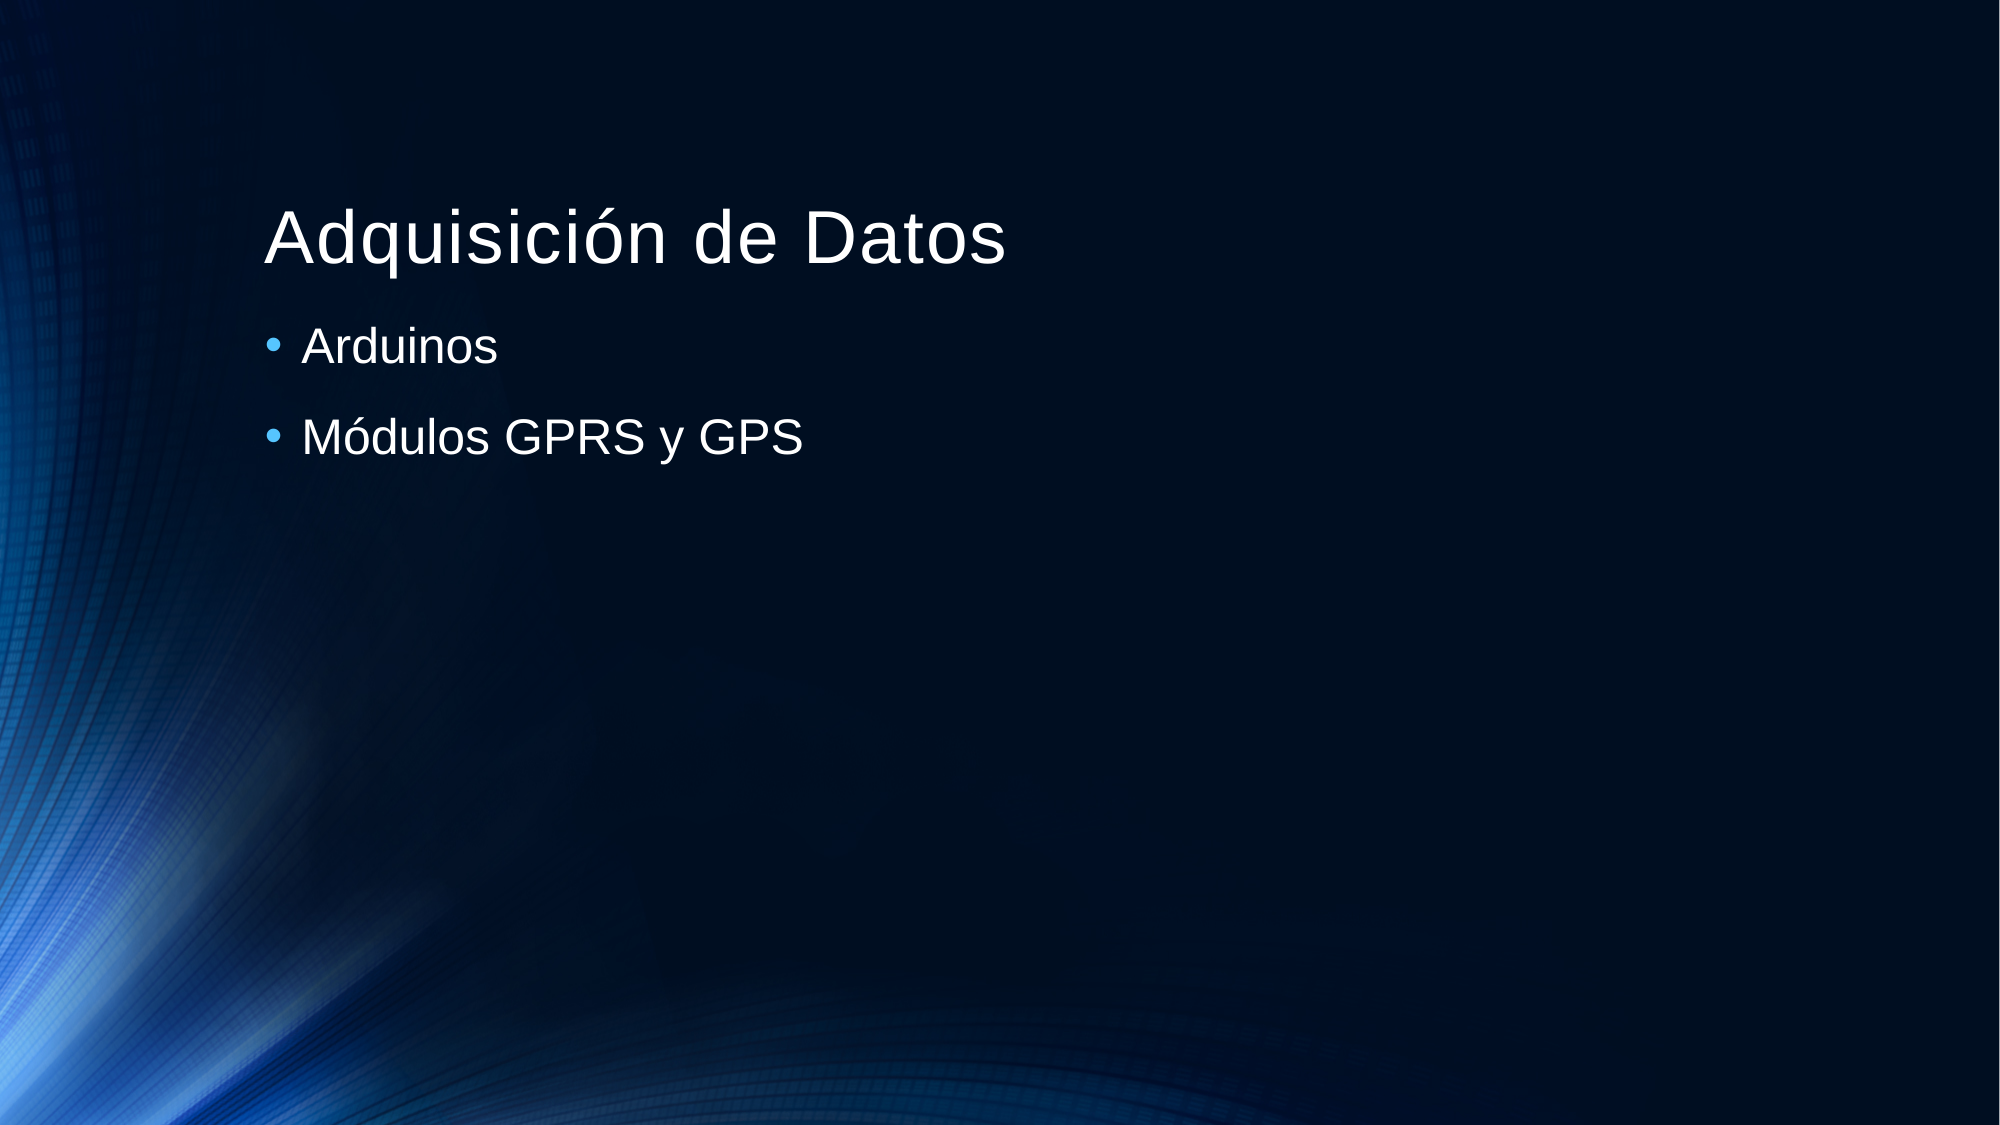

# Adquisición de Datos
Arduinos
Módulos GPRS y GPS